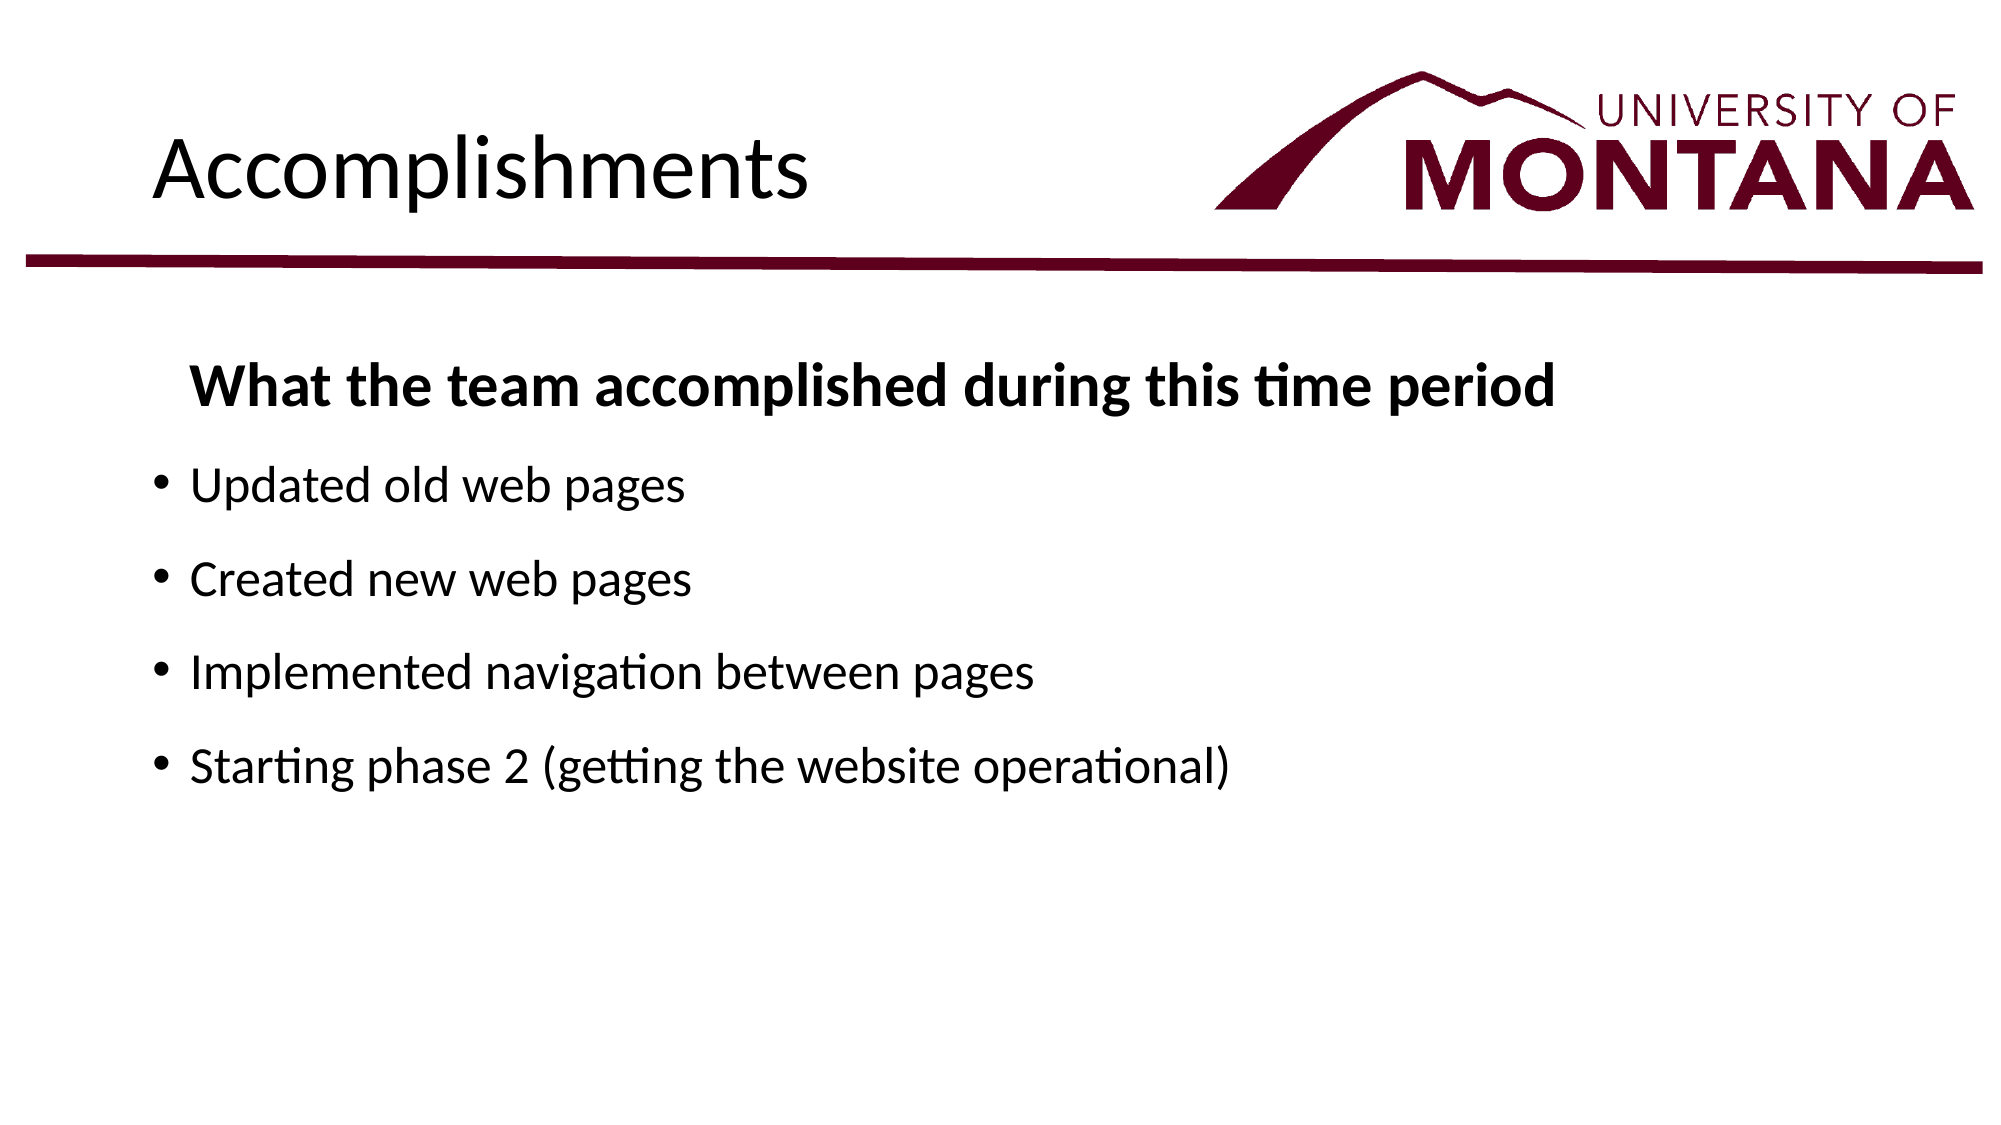

# Accomplishments
What the team accomplished during this time period
Updated old web pages
Created new web pages
Implemented navigation between pages
Starting phase 2 (getting the website operational)